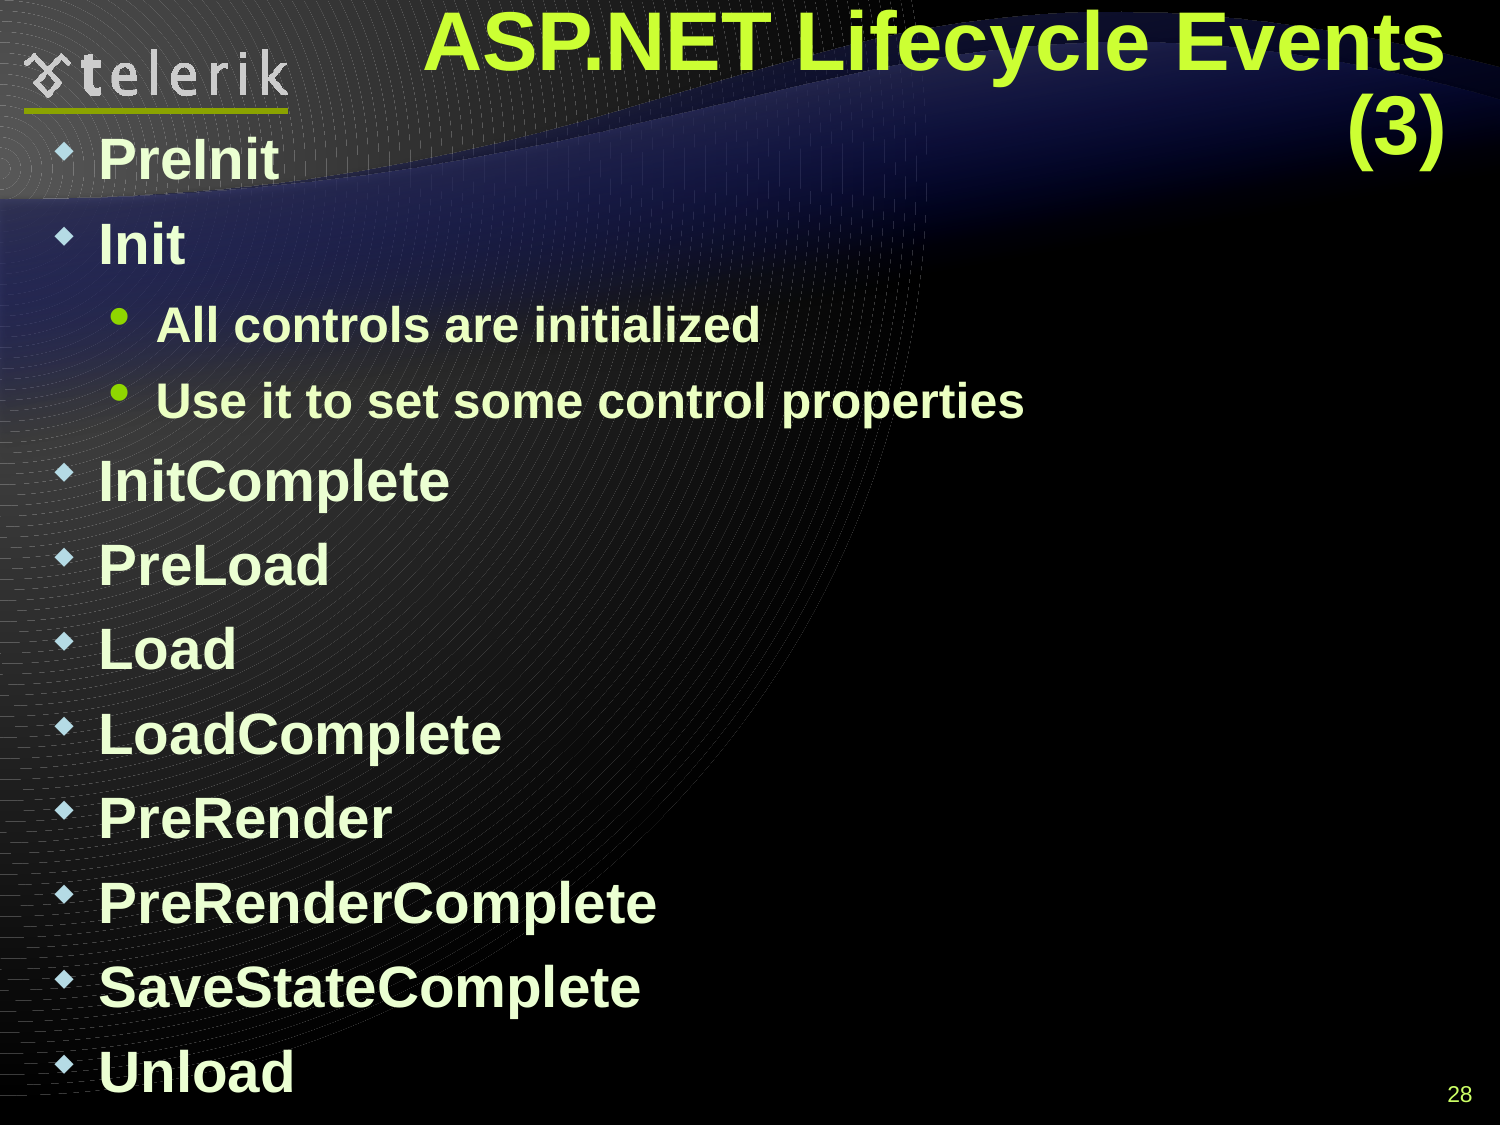

# ASP.NET Lifecycle Events (3)
PreInit
Init
All controls are initialized
Use it to set some control properties
InitComplete
PreLoad
Load
LoadComplete
PreRender
PreRenderComplete
SaveStateComplete
Unload
28